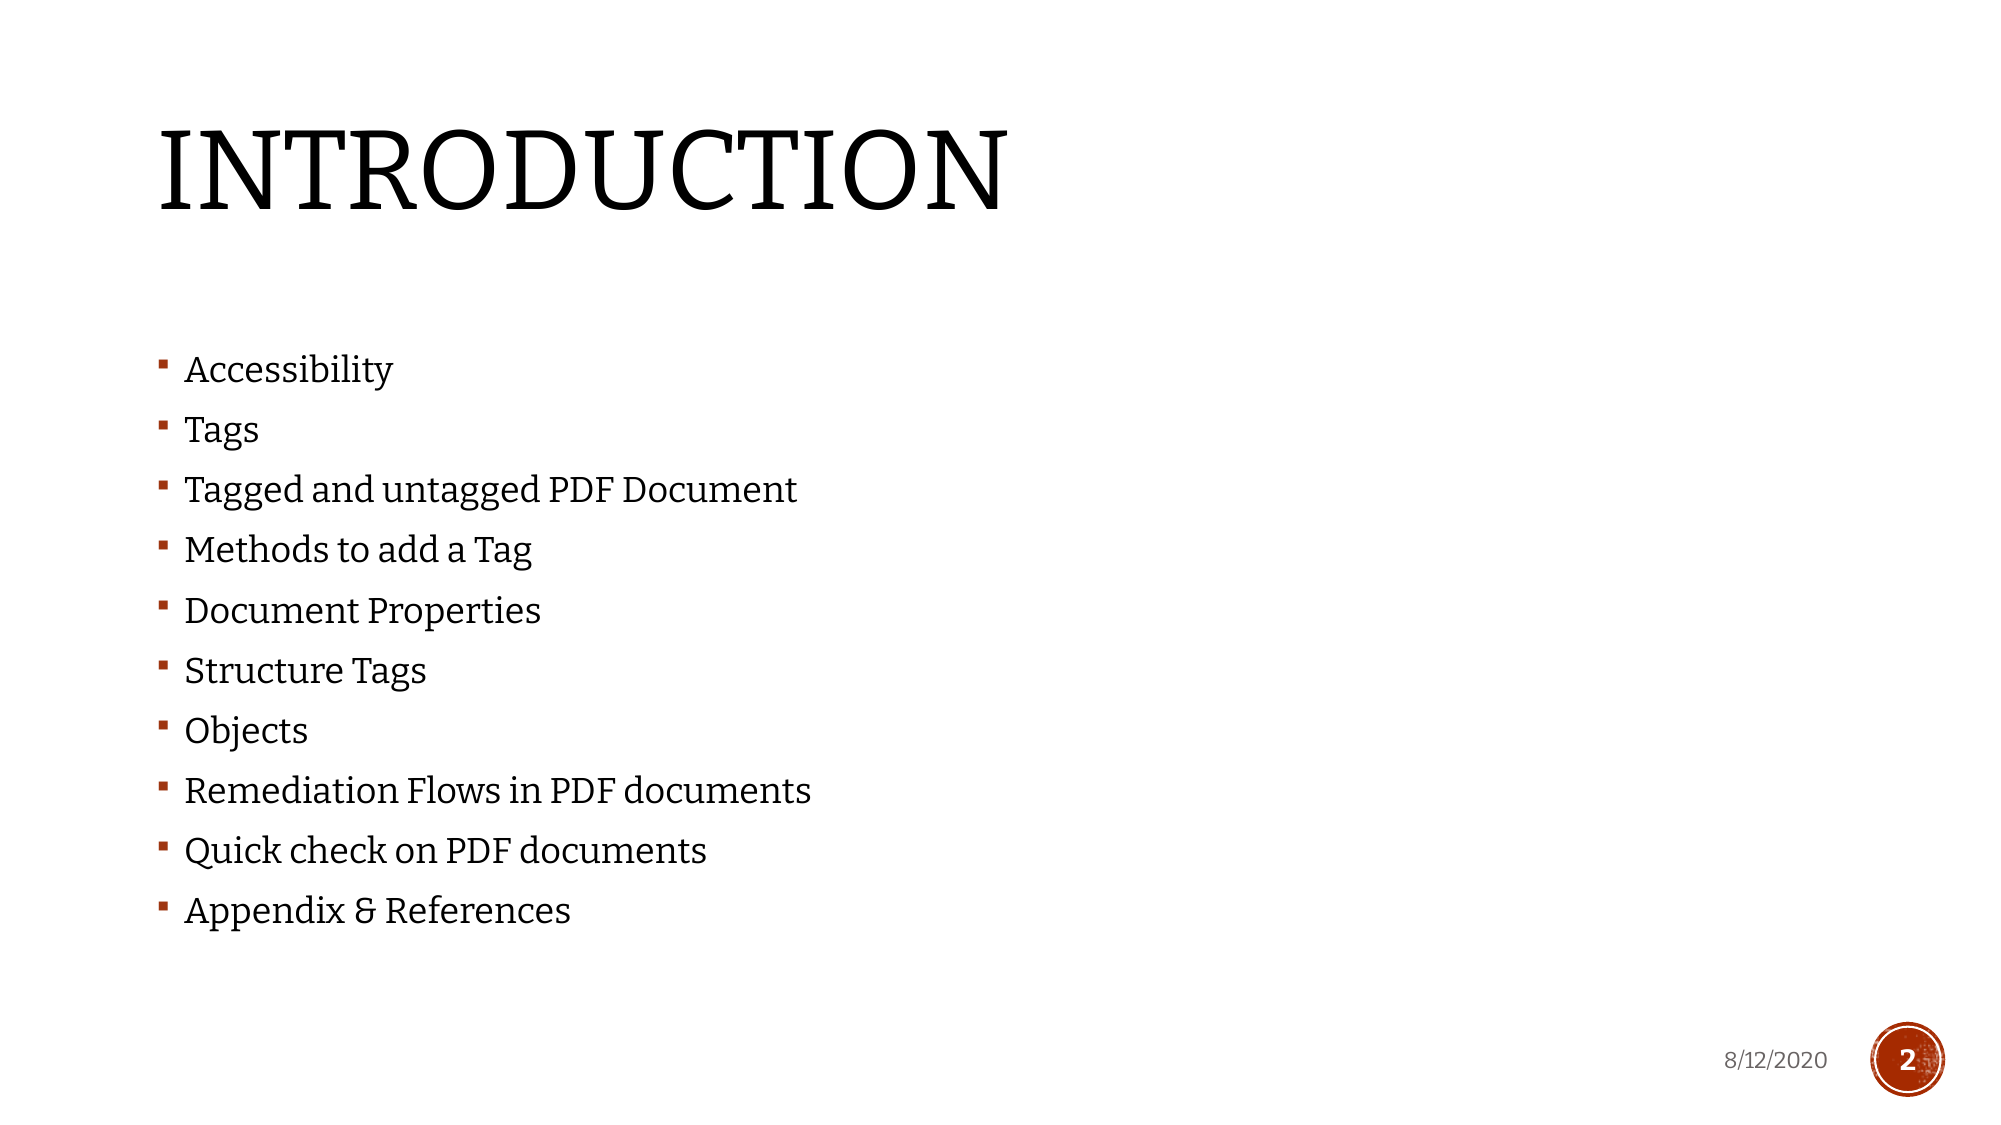

# Introduction

Accessibility
Tags
Tagged and untagged PDF Document
Methods to add a Tag
Document Properties
Structure Tags
Objects
Remediation Flows in PDF documents
Quick check on PDF documents
Appendix & References

8/12/2020
2